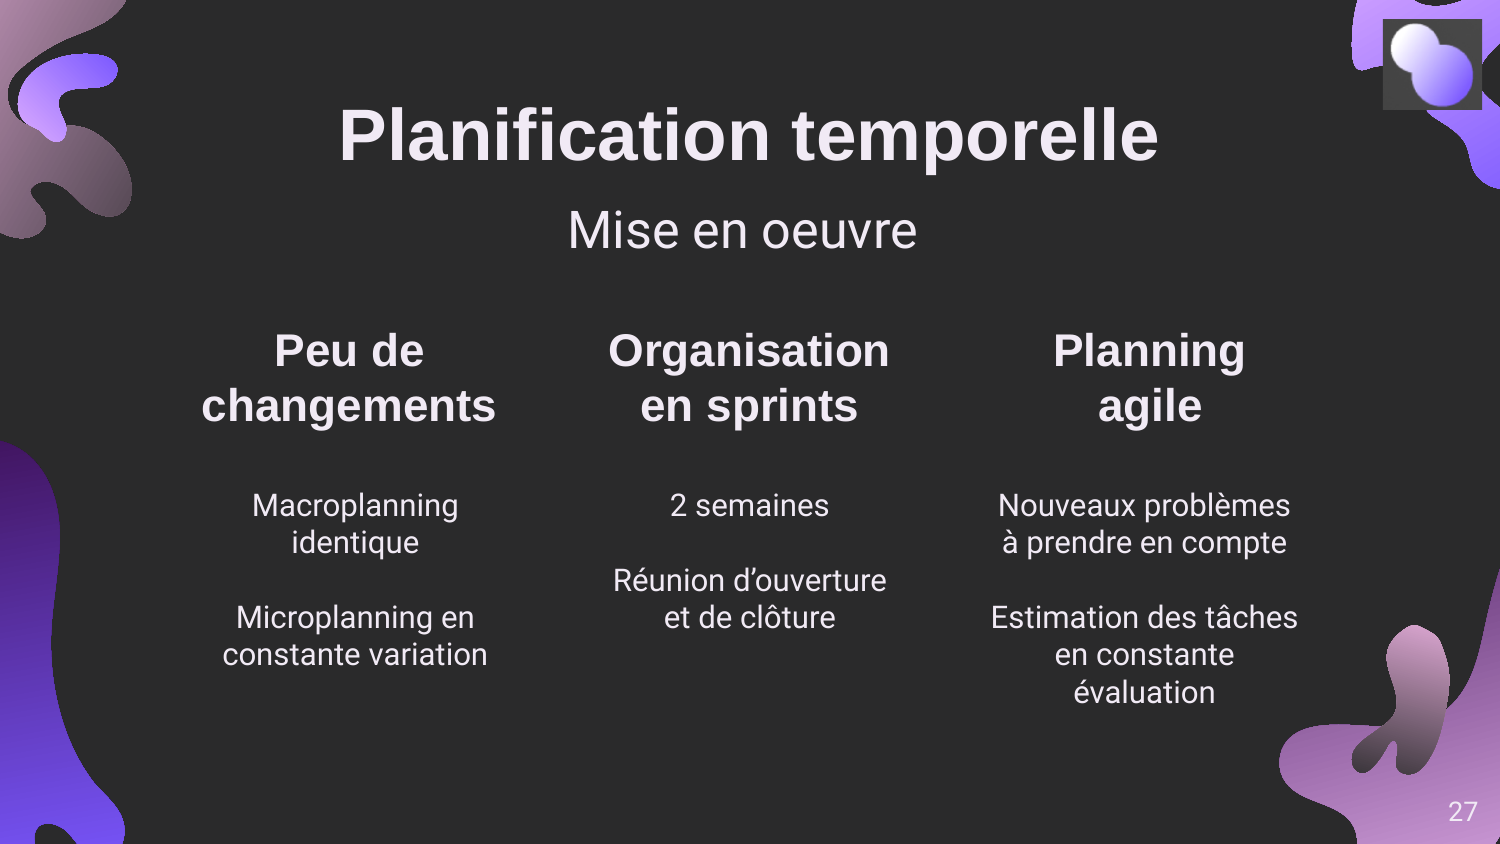

Planification temporelle
Mise en oeuvre
Organisation en sprints
Planning agile
Peu de changements
Macroplanning identique

Microplanning en constante variation

2 semaines

Réunion d’ouverture et de clôture
Nouveaux problèmes à prendre en compte

Estimation des tâches en constante évaluation
27